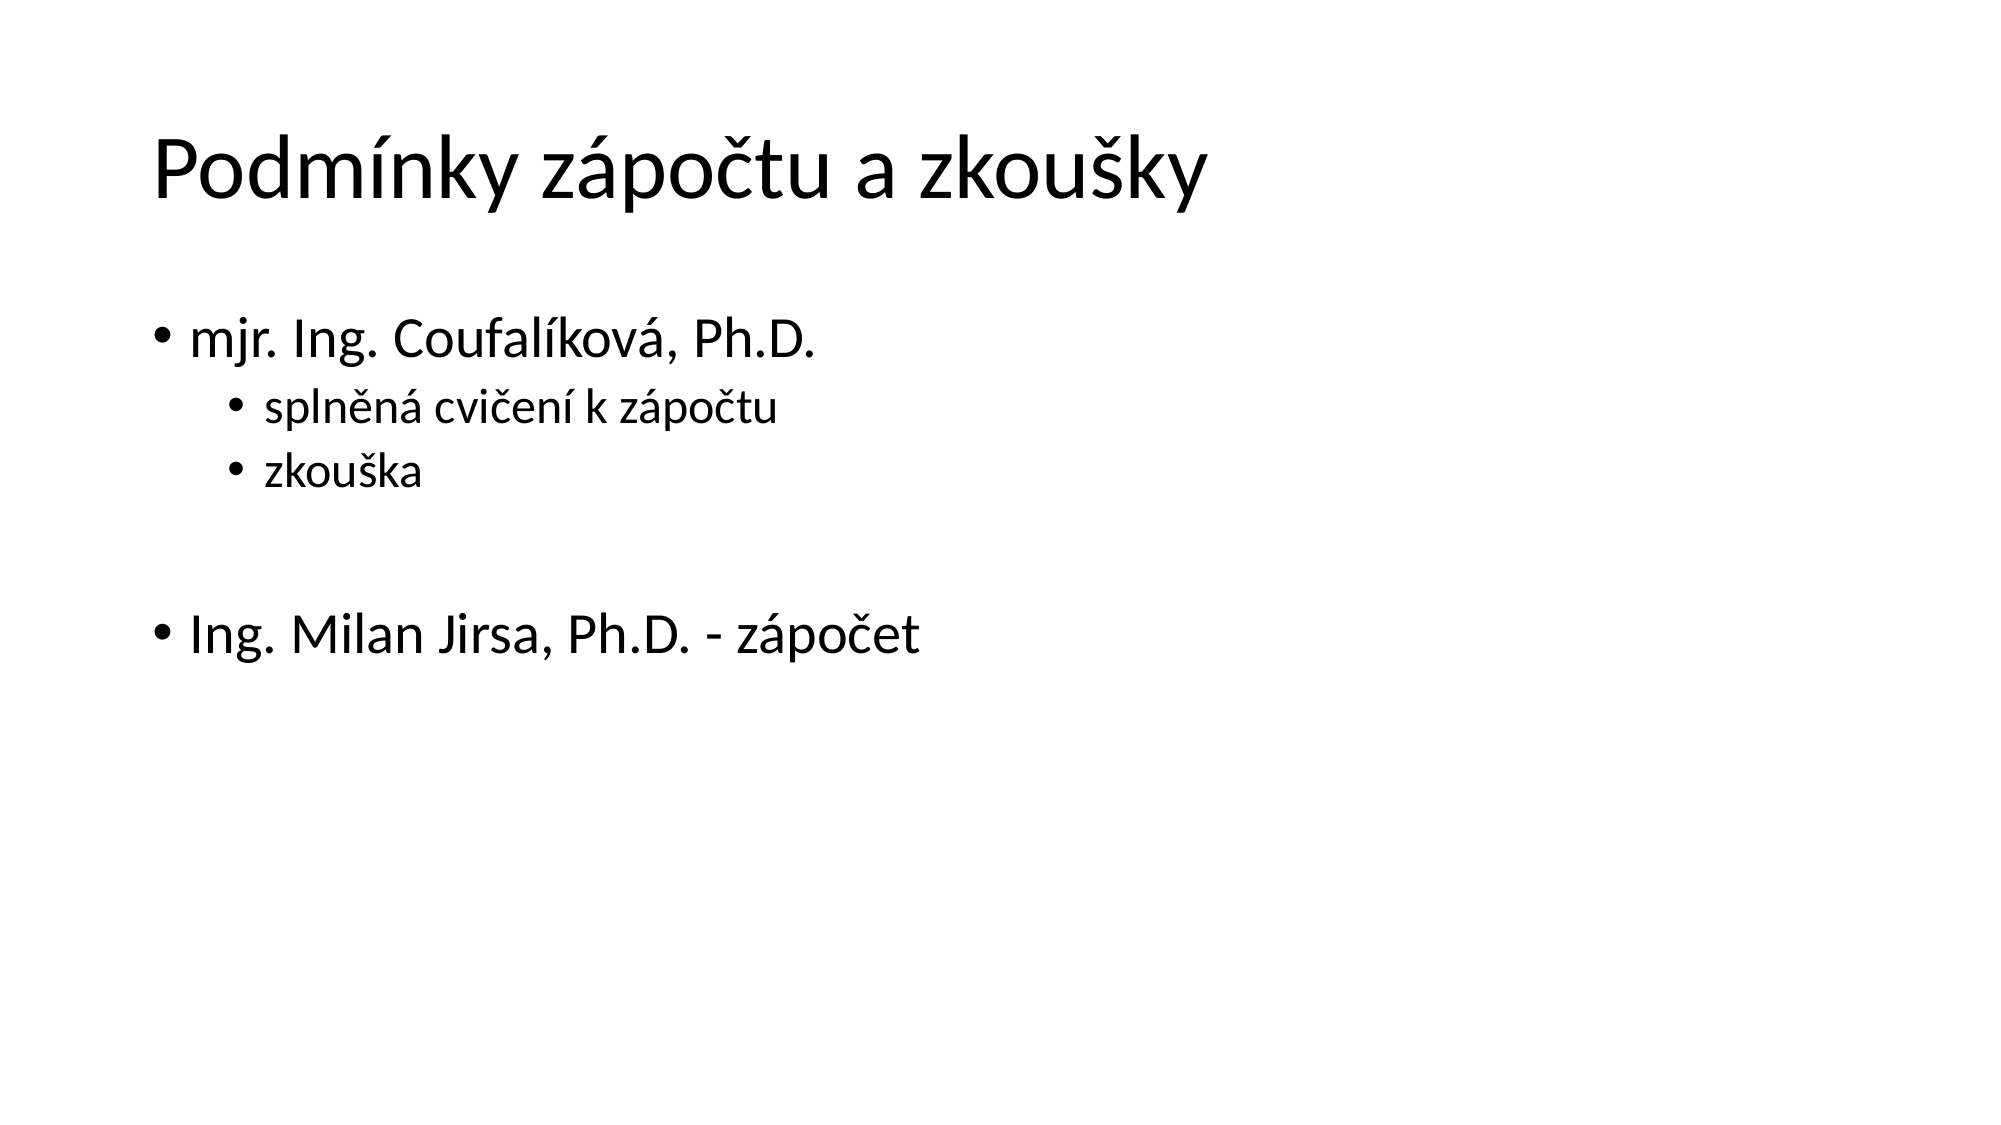

# Podmínky zápočtu a zkoušky
mjr. Ing. Coufalíková, Ph.D.
splněná cvičení k zápočtu
zkouška

Ing. Milan Jirsa, Ph.D. - zápočet